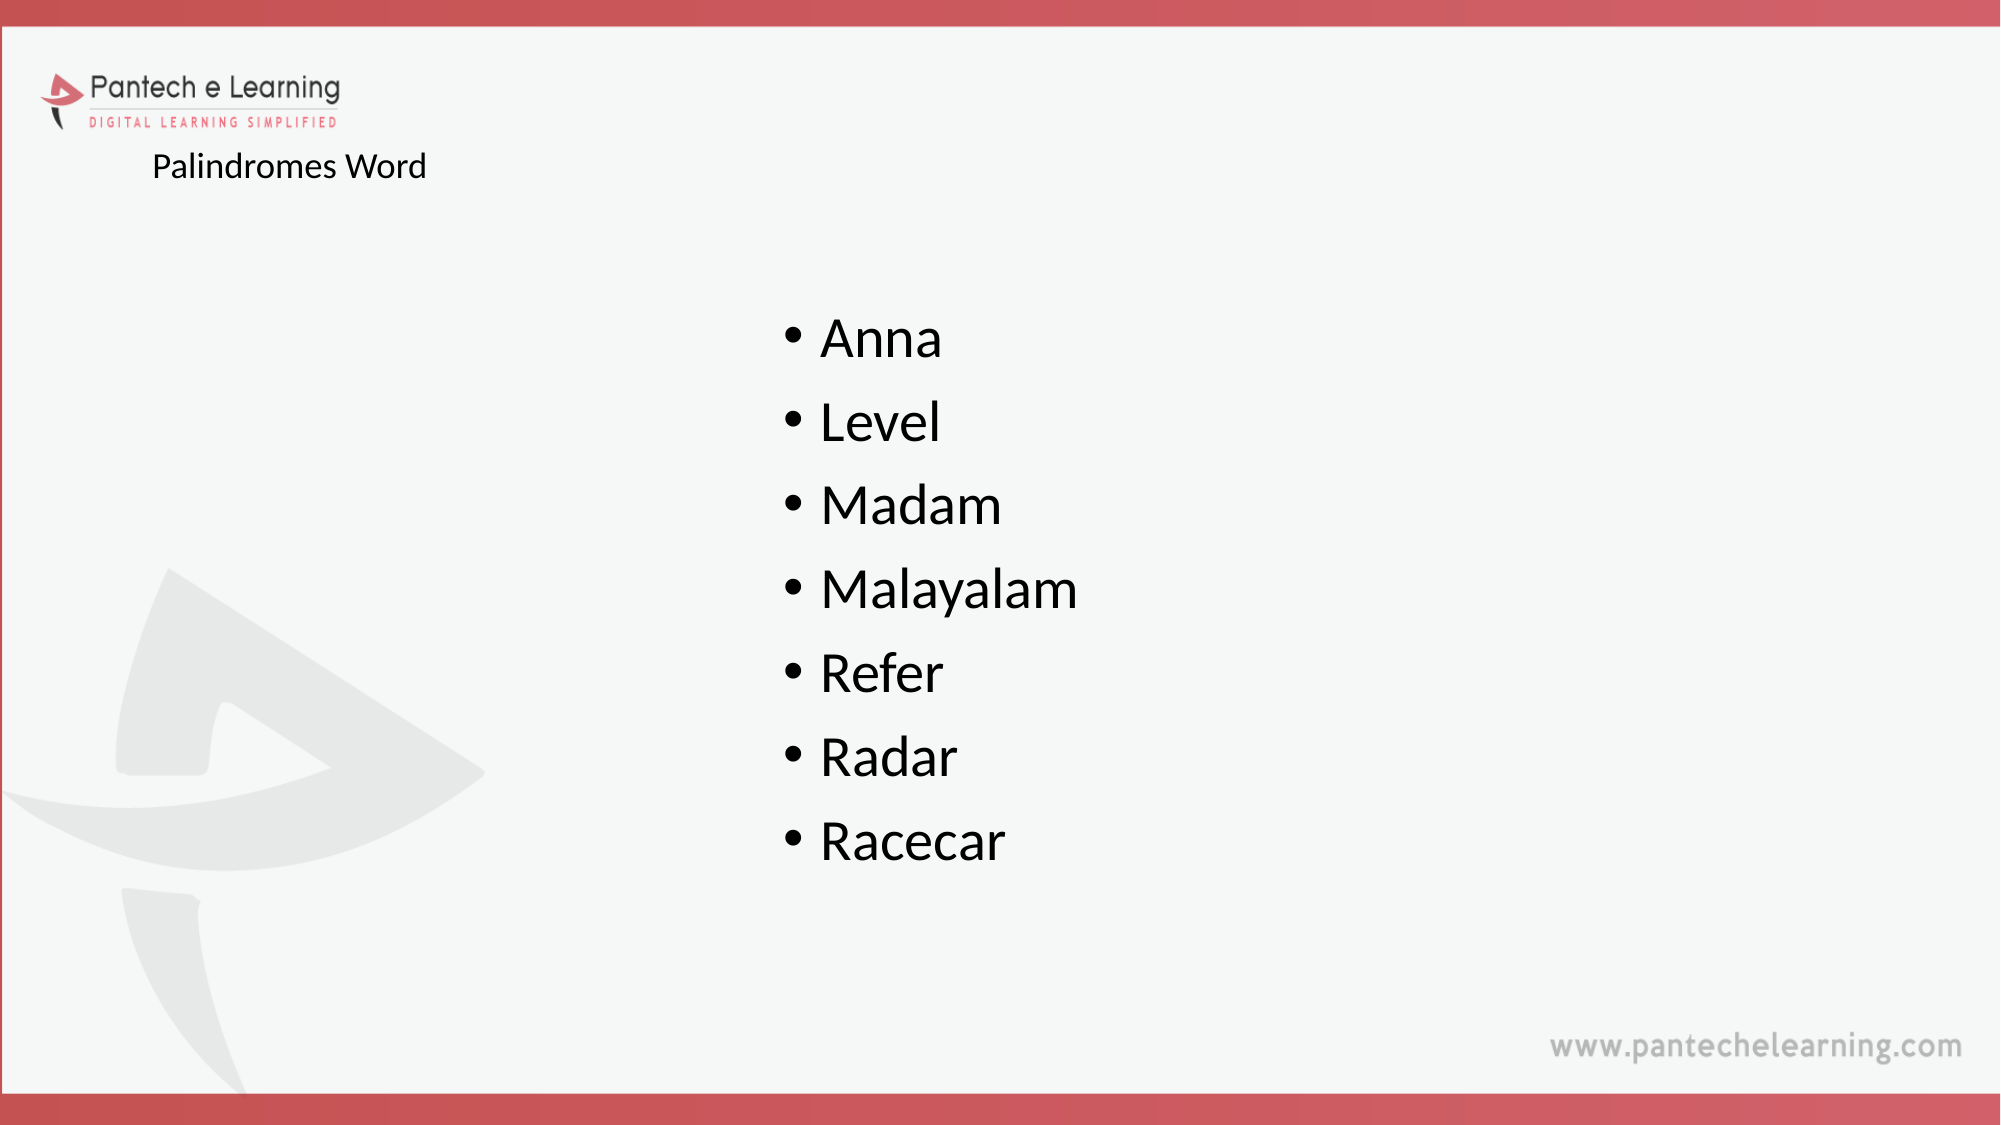

# Palindromes Word
Anna
Level
Madam
Malayalam
Refer
Radar
Racecar